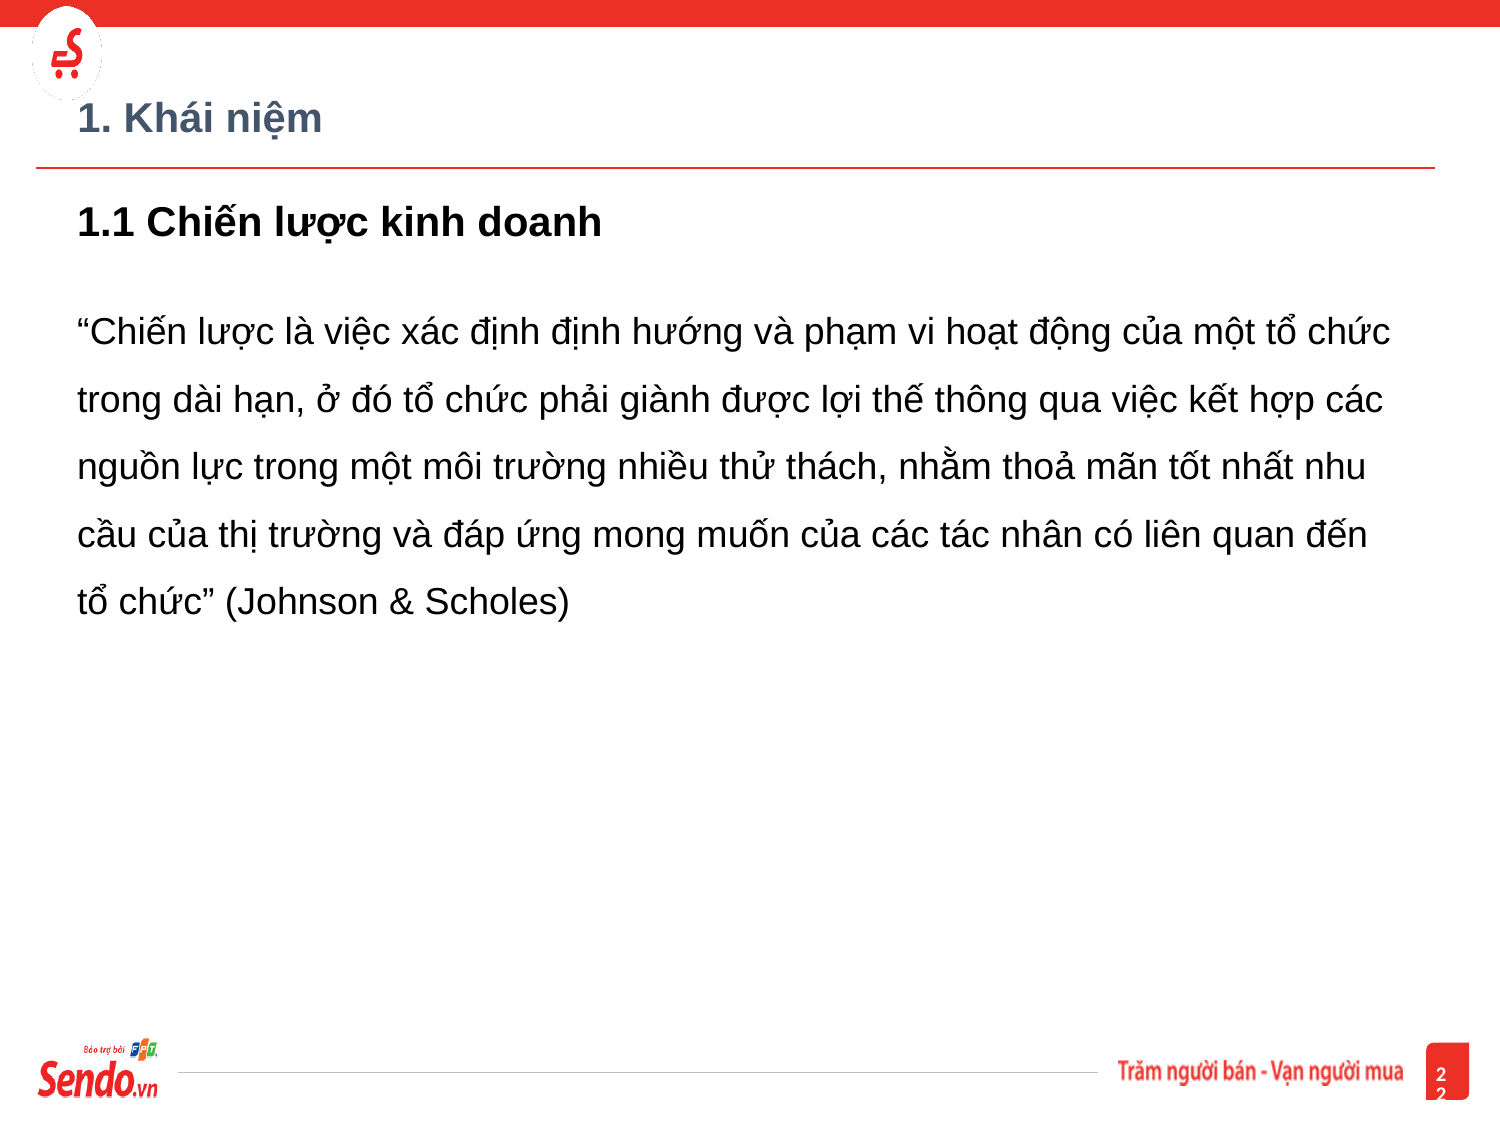

# 1. Khái niệm
1.1 Chiến lược kinh doanh

“Chiến lược là việc xác định định hướng và phạm vi hoạt động của một tổ chức trong dài hạn, ở đó tổ chức phải giành được lợi thế thông qua việc kết hợp các nguồn lực trong một môi trường nhiều thử thách, nhằm thoả mãn tốt nhất nhu cầu của thị trường và đáp ứng mong muốn của các tác nhân có liên quan đến tổ chức” (Johnson & Scholes)